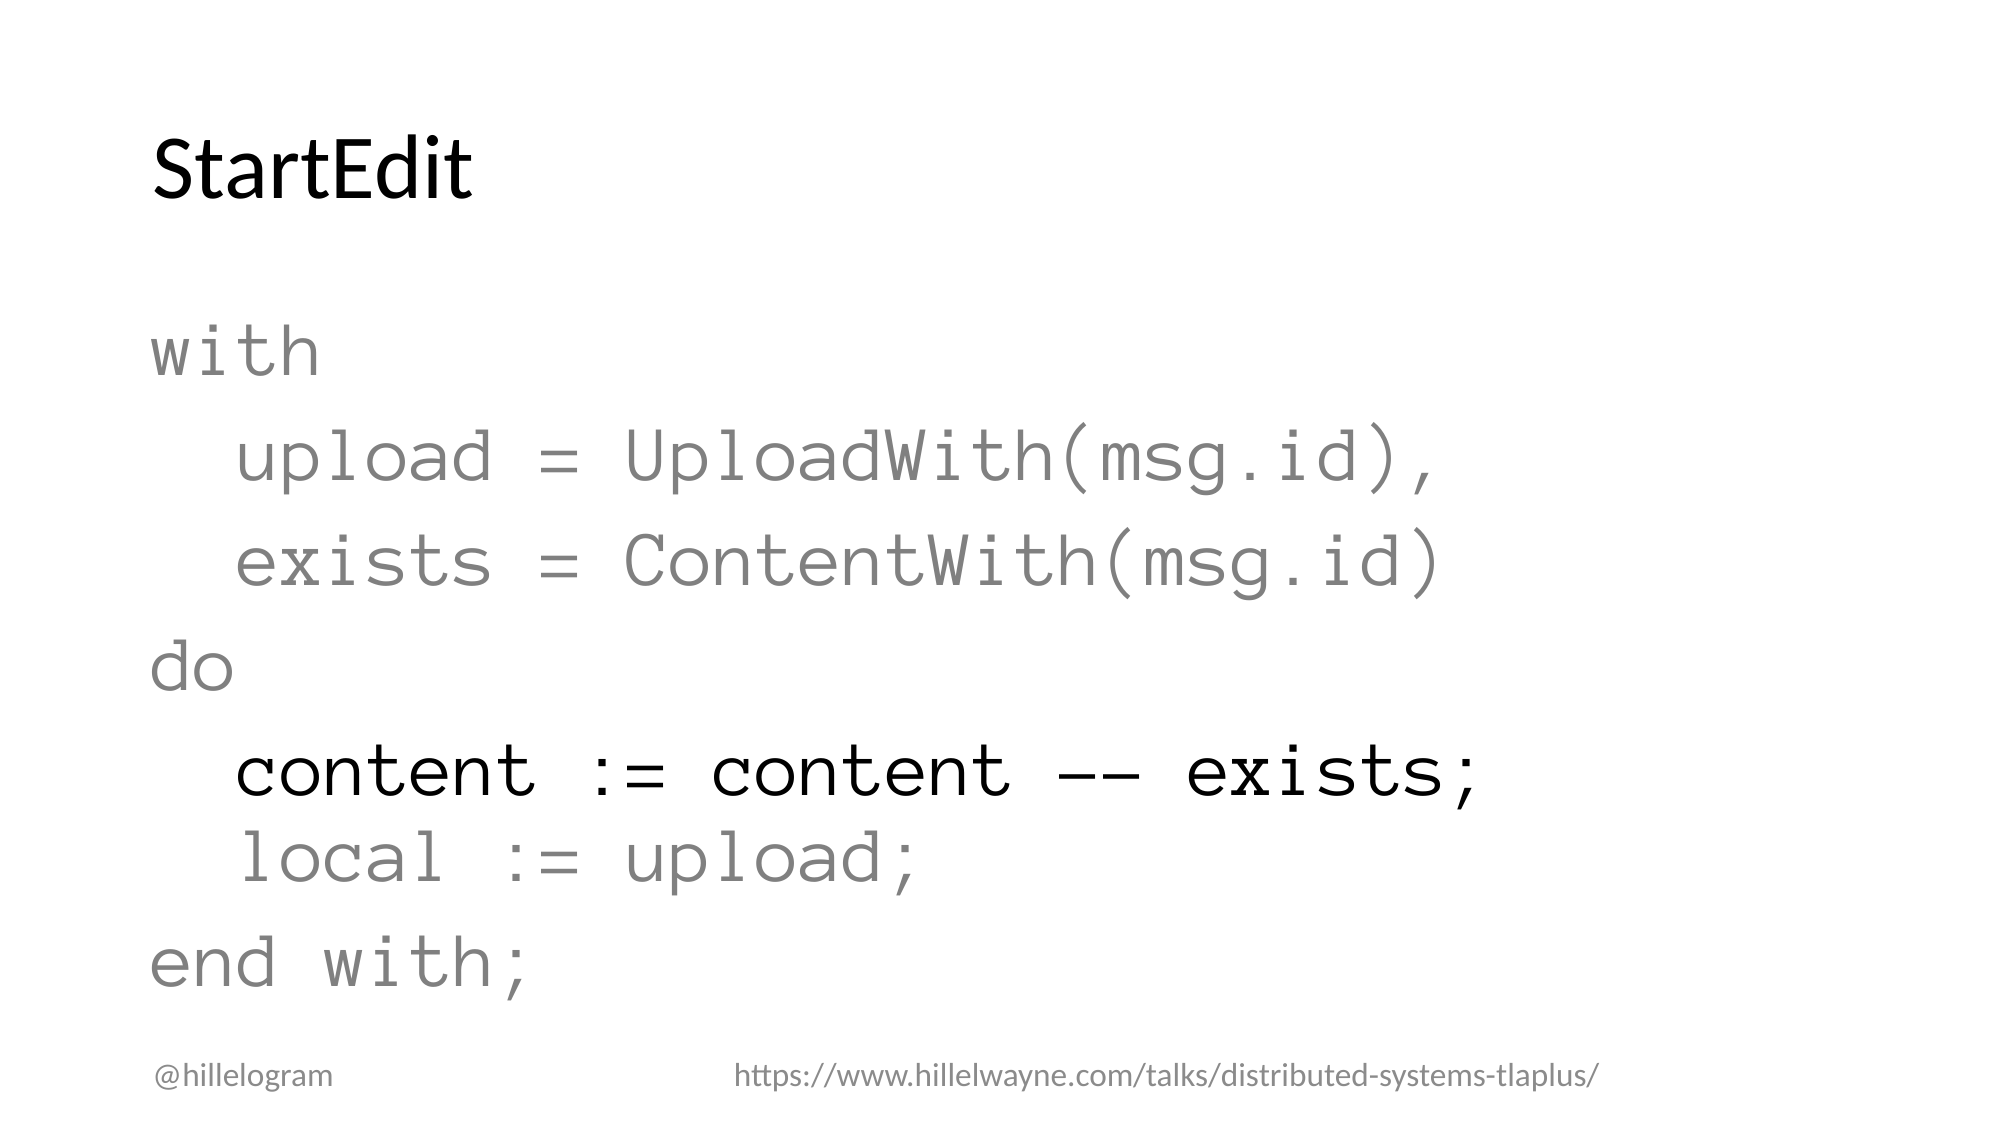

# StartEdit
with
  upload = UploadWith(msg.id),
  exists = ContentWith(msg.id)
do
  content := content -- exists;
  local := upload;
end with;
@hillelogram
https://www.hillelwayne.com/talks/distributed-systems-tlaplus/